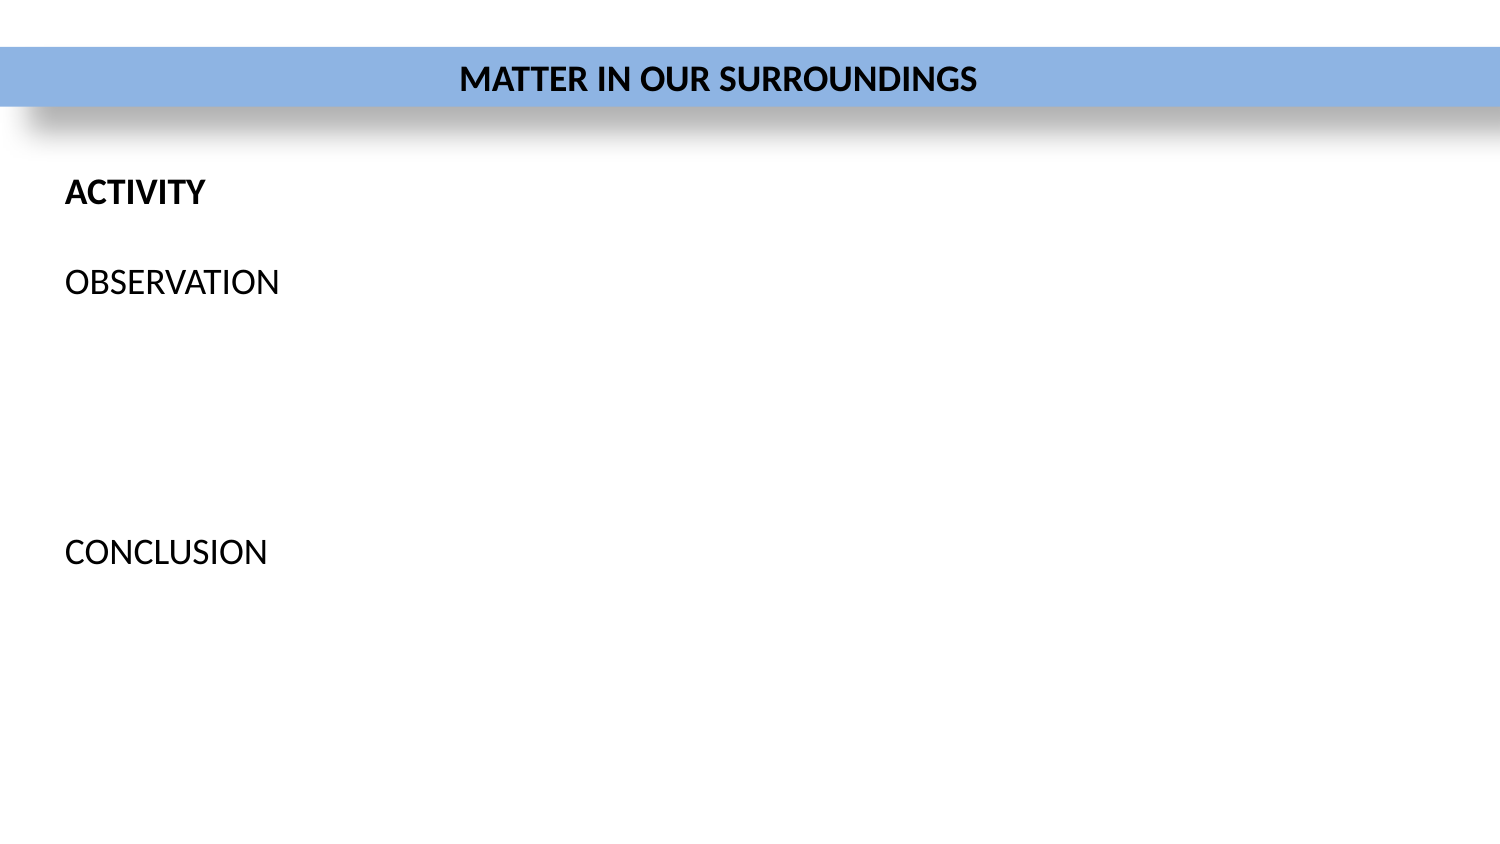

MATTER IN OUR SURROUNDINGS
ACTIVITY

OBSERVATION

CONCLUSION